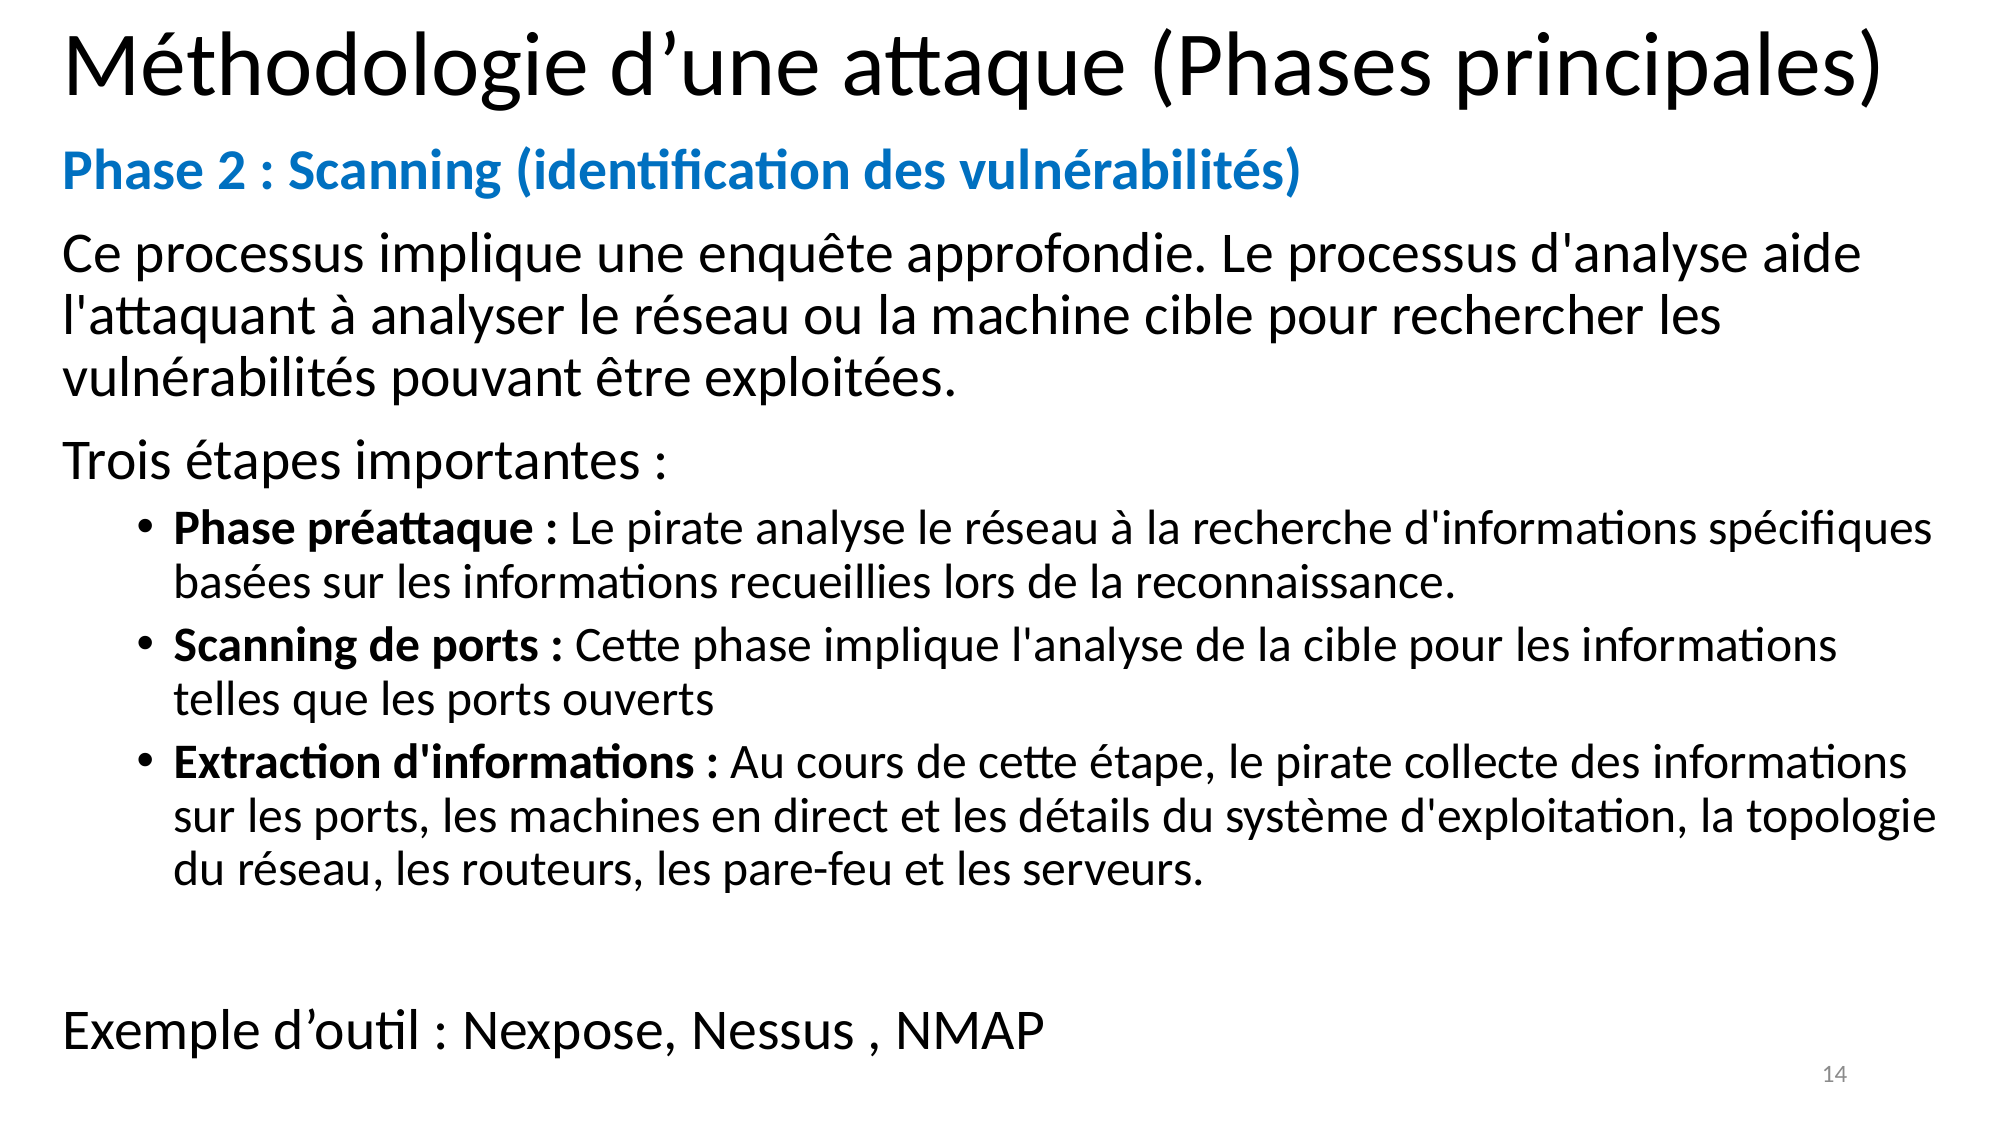

# Méthodologie d’une attaque (Phases principales)
Phase 2 : Scanning (identification des vulnérabilités)
Ce processus implique une enquête approfondie. Le processus d'analyse aide l'attaquant à analyser le réseau ou la machine cible pour rechercher les vulnérabilités pouvant être exploitées.
Trois étapes importantes :
Phase préattaque : Le pirate analyse le réseau à la recherche d'informations spécifiques basées sur les informations recueillies lors de la reconnaissance.
Scanning de ports : Cette phase implique l'analyse de la cible pour les informations telles que les ports ouverts
Extraction d'informations : Au cours de cette étape, le pirate collecte des informations sur les ports, les machines en direct et les détails du système d'exploitation, la topologie du réseau, les routeurs, les pare-feu et les serveurs.

Exemple d’outil : Nexpose, Nessus , NMAP

14